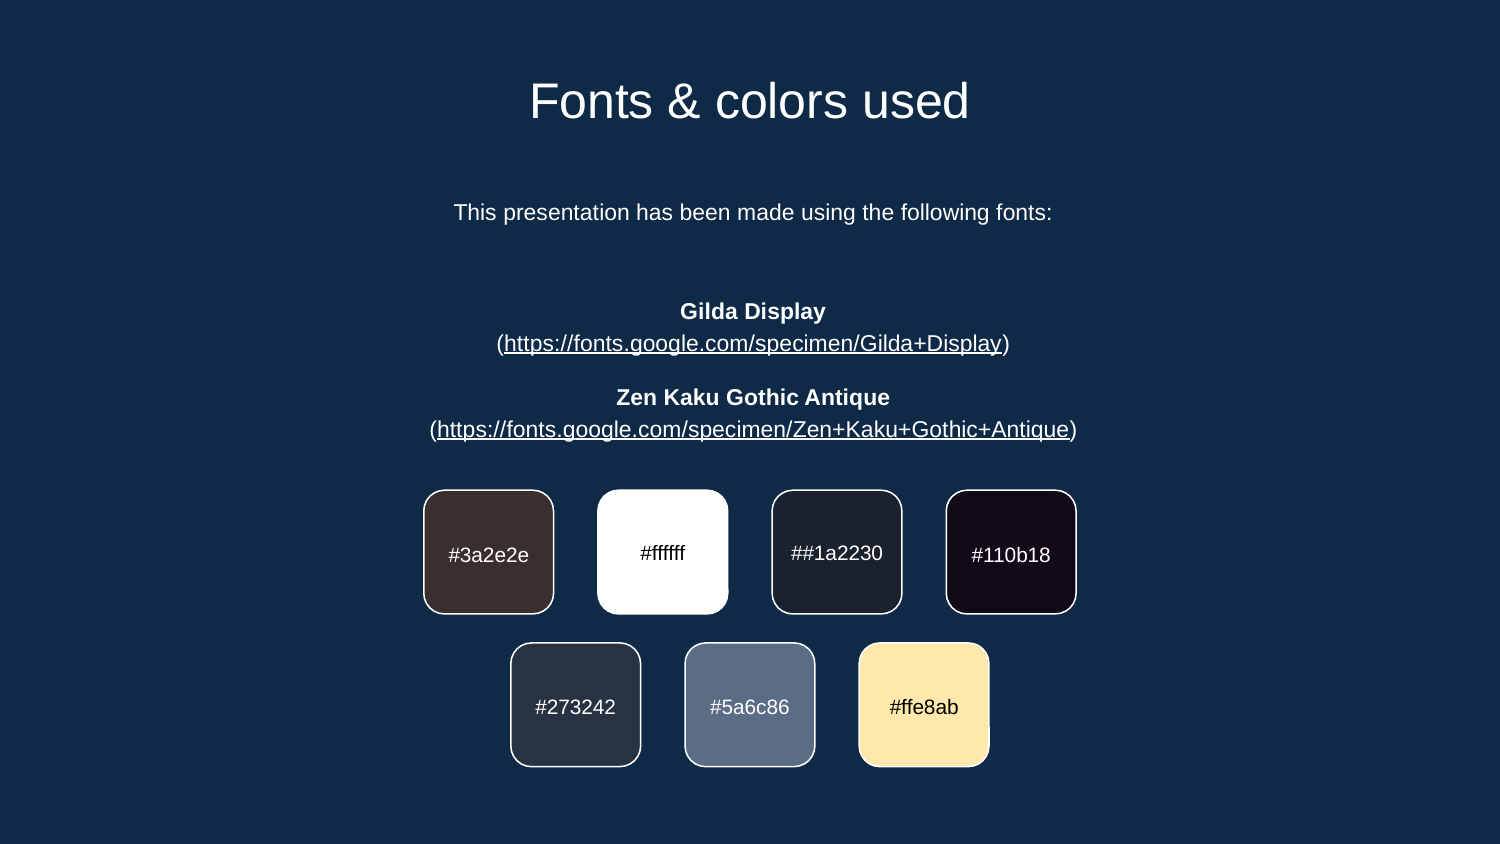

# Fonts & colors used
This presentation has been made using the following fonts:

Gilda Display
(https://fonts.google.com/specimen/Gilda+Display)

Zen Kaku Gothic Antique
(https://fonts.google.com/specimen/Zen+Kaku+Gothic+Antique)

#3a2e2e
#ffffff
##1a2230
#110b18

#273242
#5a6c86
#ffe8ab